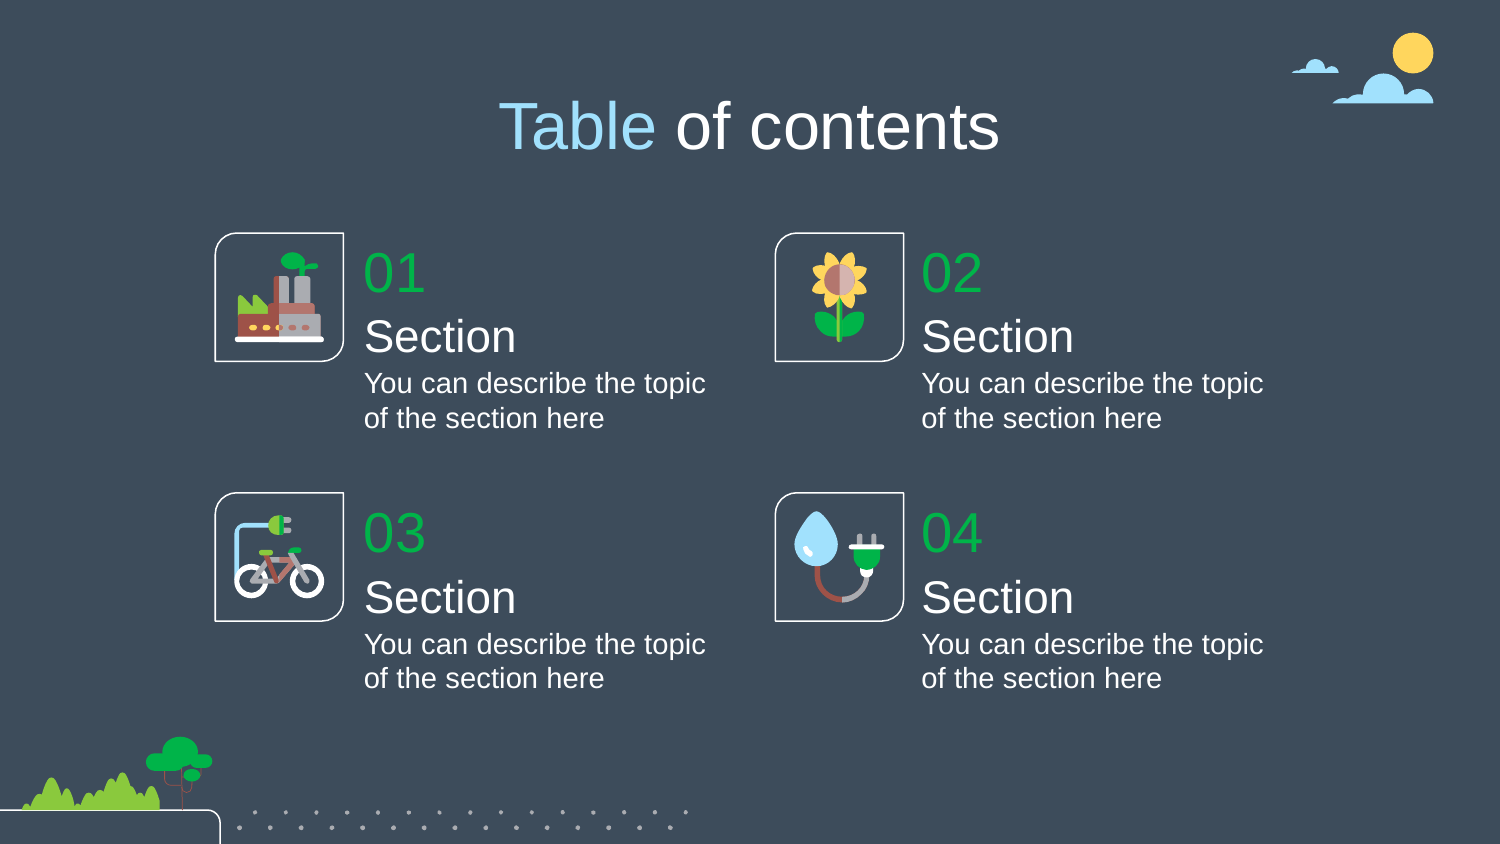

Table of contents

01
# 02

Section
Section
You can describe the topic of the section here
You can describe the topic of the section here

03
04

Section
Section
You can describe the topic of the section here
You can describe the topic of the section here